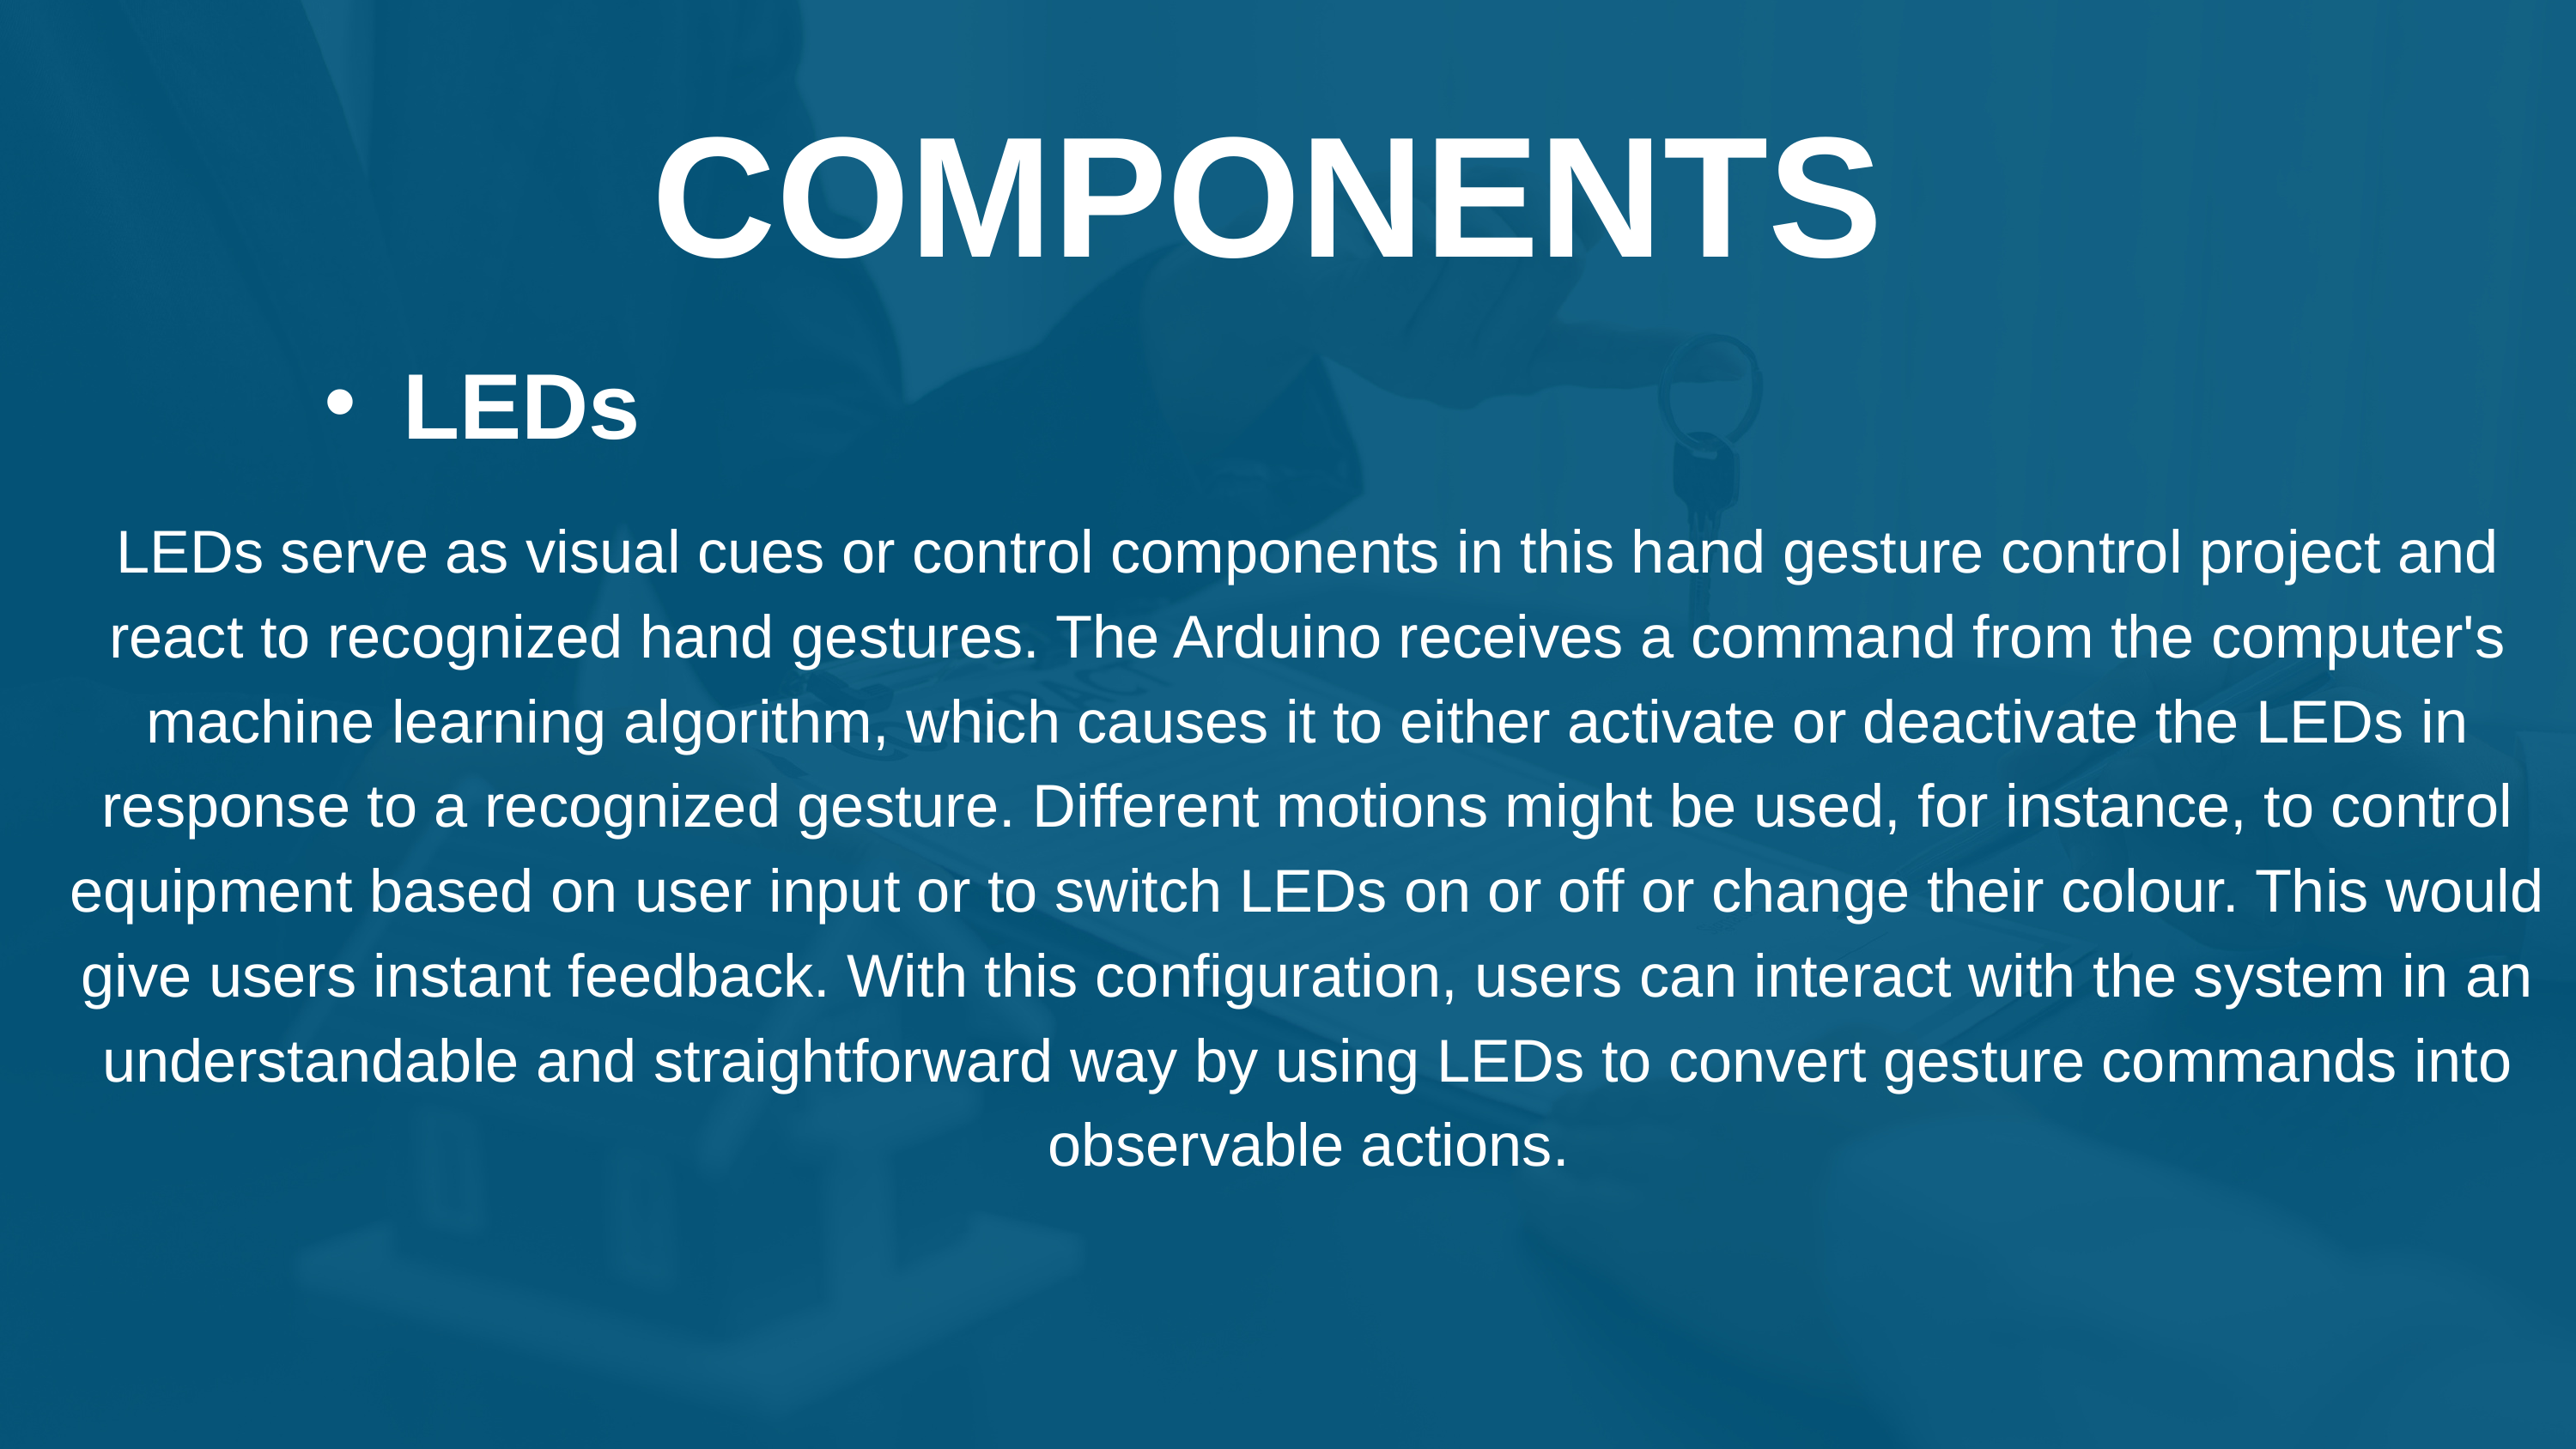

COMPONENTS
LEDs
LEDs serve as visual cues or control components in this hand gesture control project and react to recognized hand gestures. The Arduino receives a command from the computer's machine learning algorithm, which causes it to either activate or deactivate the LEDs in response to a recognized gesture. Different motions might be used, for instance, to control equipment based on user input or to switch LEDs on or off or change their colour. This would give users instant feedback. With this configuration, users can interact with the system in an understandable and straightforward way by using LEDs to convert gesture commands into observable actions.